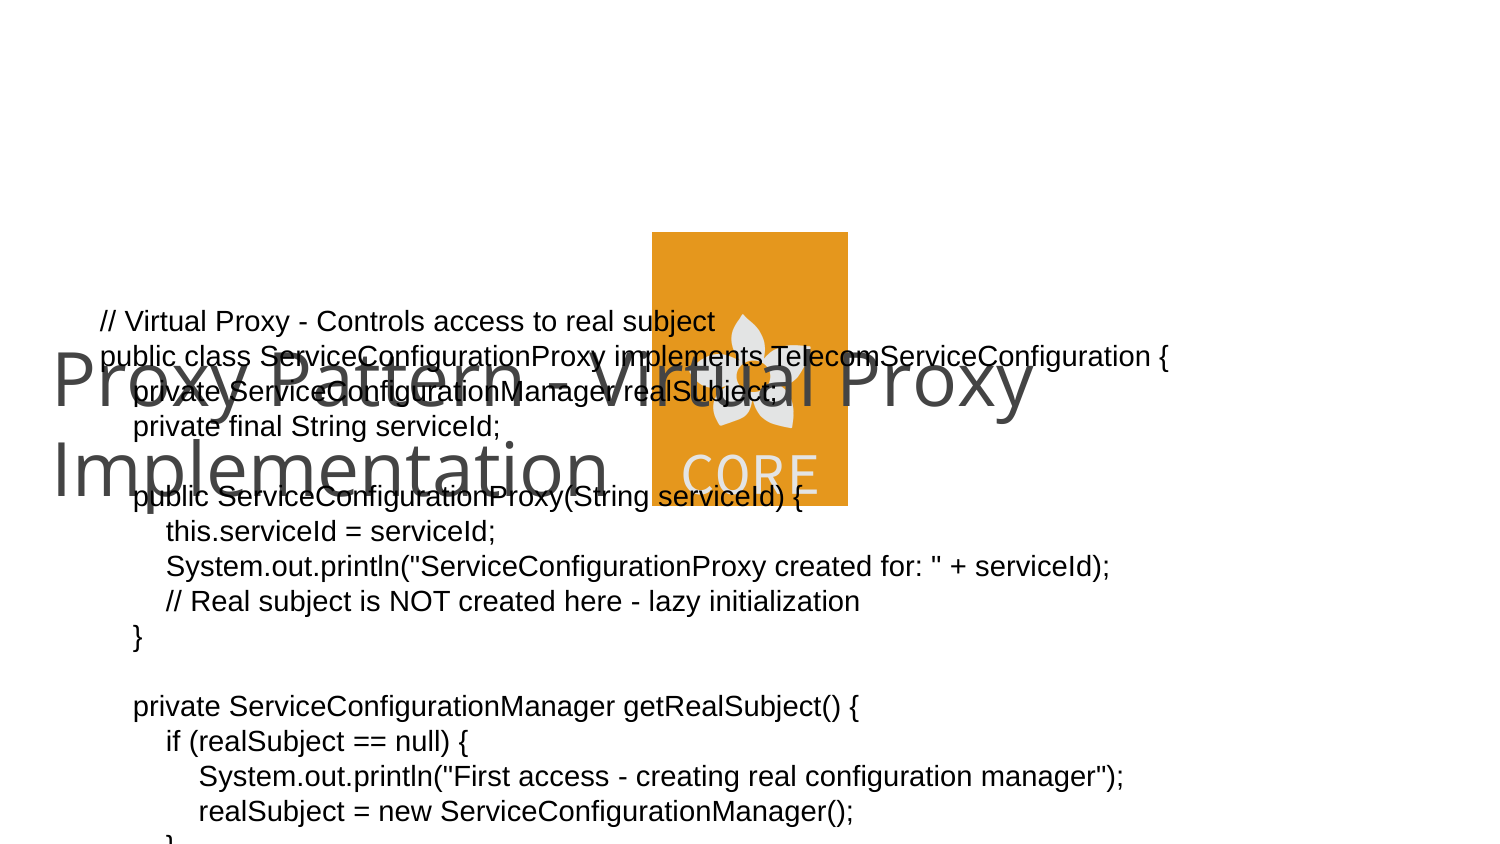

# Proxy Pattern - Virtual Proxy Implementation

// Virtual Proxy - Controls access to real subject
public class ServiceConfigurationProxy implements TelecomServiceConfiguration {
    private ServiceConfigurationManager realSubject;
    private final String serviceId;
    public ServiceConfigurationProxy(String serviceId) {
        this.serviceId = serviceId;
        System.out.println("ServiceConfigurationProxy created for: " + serviceId);
        // Real subject is NOT created here - lazy initialization
    }
    private ServiceConfigurationManager getRealSubject() {
        if (realSubject == null) {
            System.out.println("First access - creating real configuration manager");
            realSubject = new ServiceConfigurationManager();
        }
        return realSubject;
    }
    @Override
    public String getConfigValue(String key) {
        // Additional proxy logic
        if (key == null || key.trim().isEmpty()) {
            return null;
        }
        System.out.println("Proxy: Getting config value for key: " + key);
        return getRealSubject().getConfigValue(key);
    }
    @Override
    public Map<String, String> getAllConfigurations() {
        System.out.println("Proxy: Getting all configurations");
        return getRealSubject().getAllConfigurations();
    }
    @Override
    public boolean updateConfiguration(String key, String value) {
        // Proxy validation
        if (!isValidConfiguration(key, value)) {
            System.out.println("Proxy: Invalid configuration rejected");
            return false;
        }
        System.out.println("Proxy: Updating configuration");
        return getRealSubject().updateConfiguration(key, value);
    }
    @Override
    public void reloadConfiguration() {
        if (realSubject != null) {
            realSubject.reloadConfiguration();
        }
    }
    private boolean isValidConfiguration(String key, String value) {
        // Validation logic
        return key != null && !key.trim().isEmpty() && value != null;
    }
}
// Usage demonstrates lazy loading
public class ProxyDemo {
    public static void main(String[] args) {
        System.out.println("Creating proxy...");
        TelecomServiceConfiguration config = new ServiceConfigurationProxy("DSL_SERVICE");
        System.out.println("\nProxy created, no heavy loading yet!");
        System.out.println("\nFirst access triggers loading:");
        String value = config.getConfigValue("max_bandwidth");
        System.out.println("Retrieved value: " + value);
    }
}